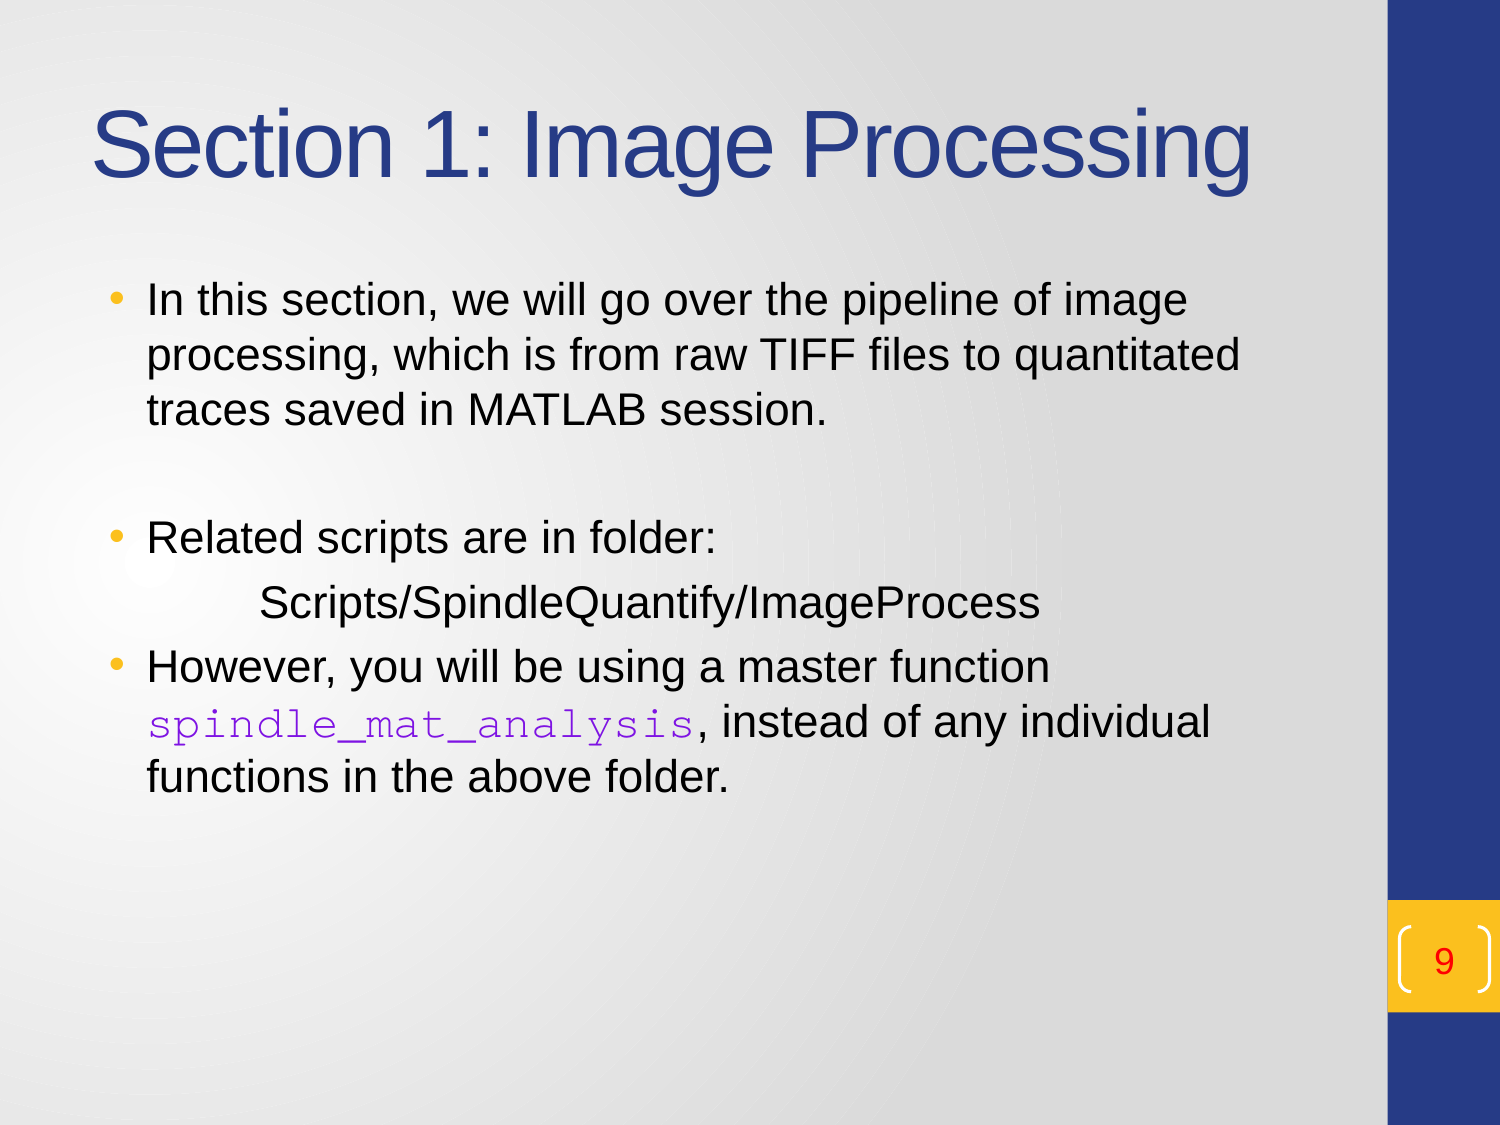

# Section 1: Image Processing
In this section, we will go over the pipeline of image processing, which is from raw TIFF files to quantitated traces saved in MATLAB session.

Related scripts are in folder:
	Scripts/SpindleQuantify/ImageProcess
However, you will be using a master function spindle_mat_analysis, instead of any individual functions in the above folder.
9